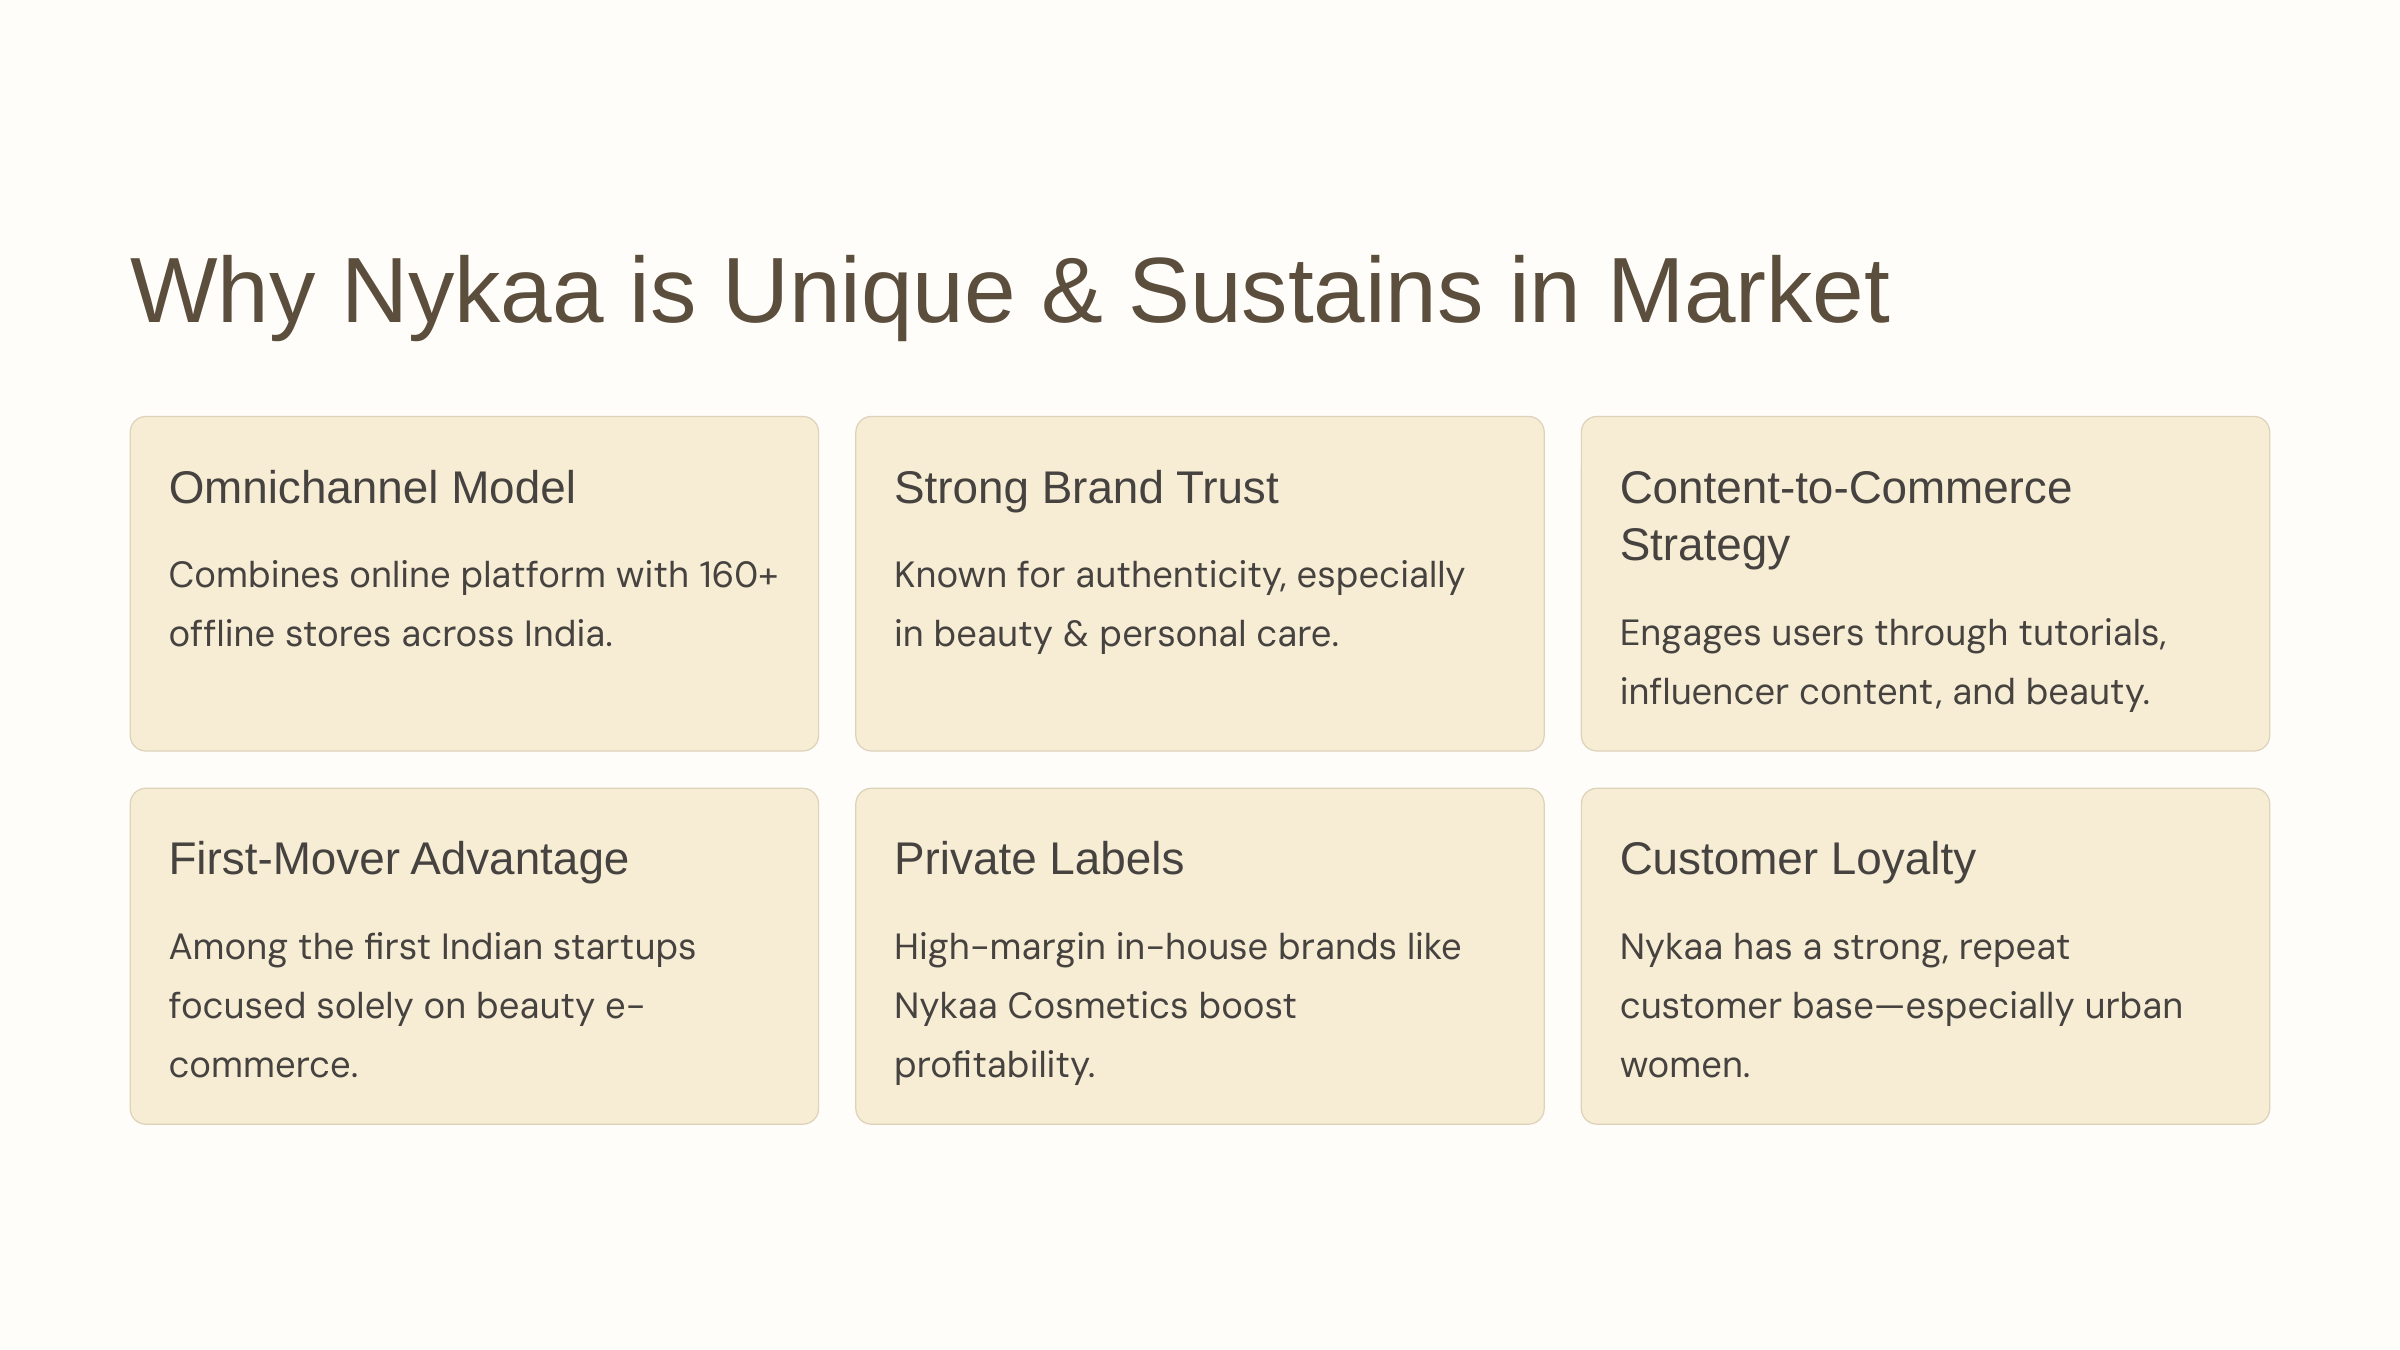

Why Nykaa is Unique & Sustains in Market

Omnichannel Model
Strong Brand Trust
Content-to-Commerce Strategy
Combines online platform with 160+ offline stores across India.
Known for authenticity, especially in beauty & personal care.
Engages users through tutorials, influencer content, and beauty.

First-Mover Advantage
Private Labels
Customer Loyalty
Among the first Indian startups focused solely on beauty e-commerce.
High-margin in-house brands like Nykaa Cosmetics boost profitability.
Nykaa has a strong, repeat customer base—especially urban women.